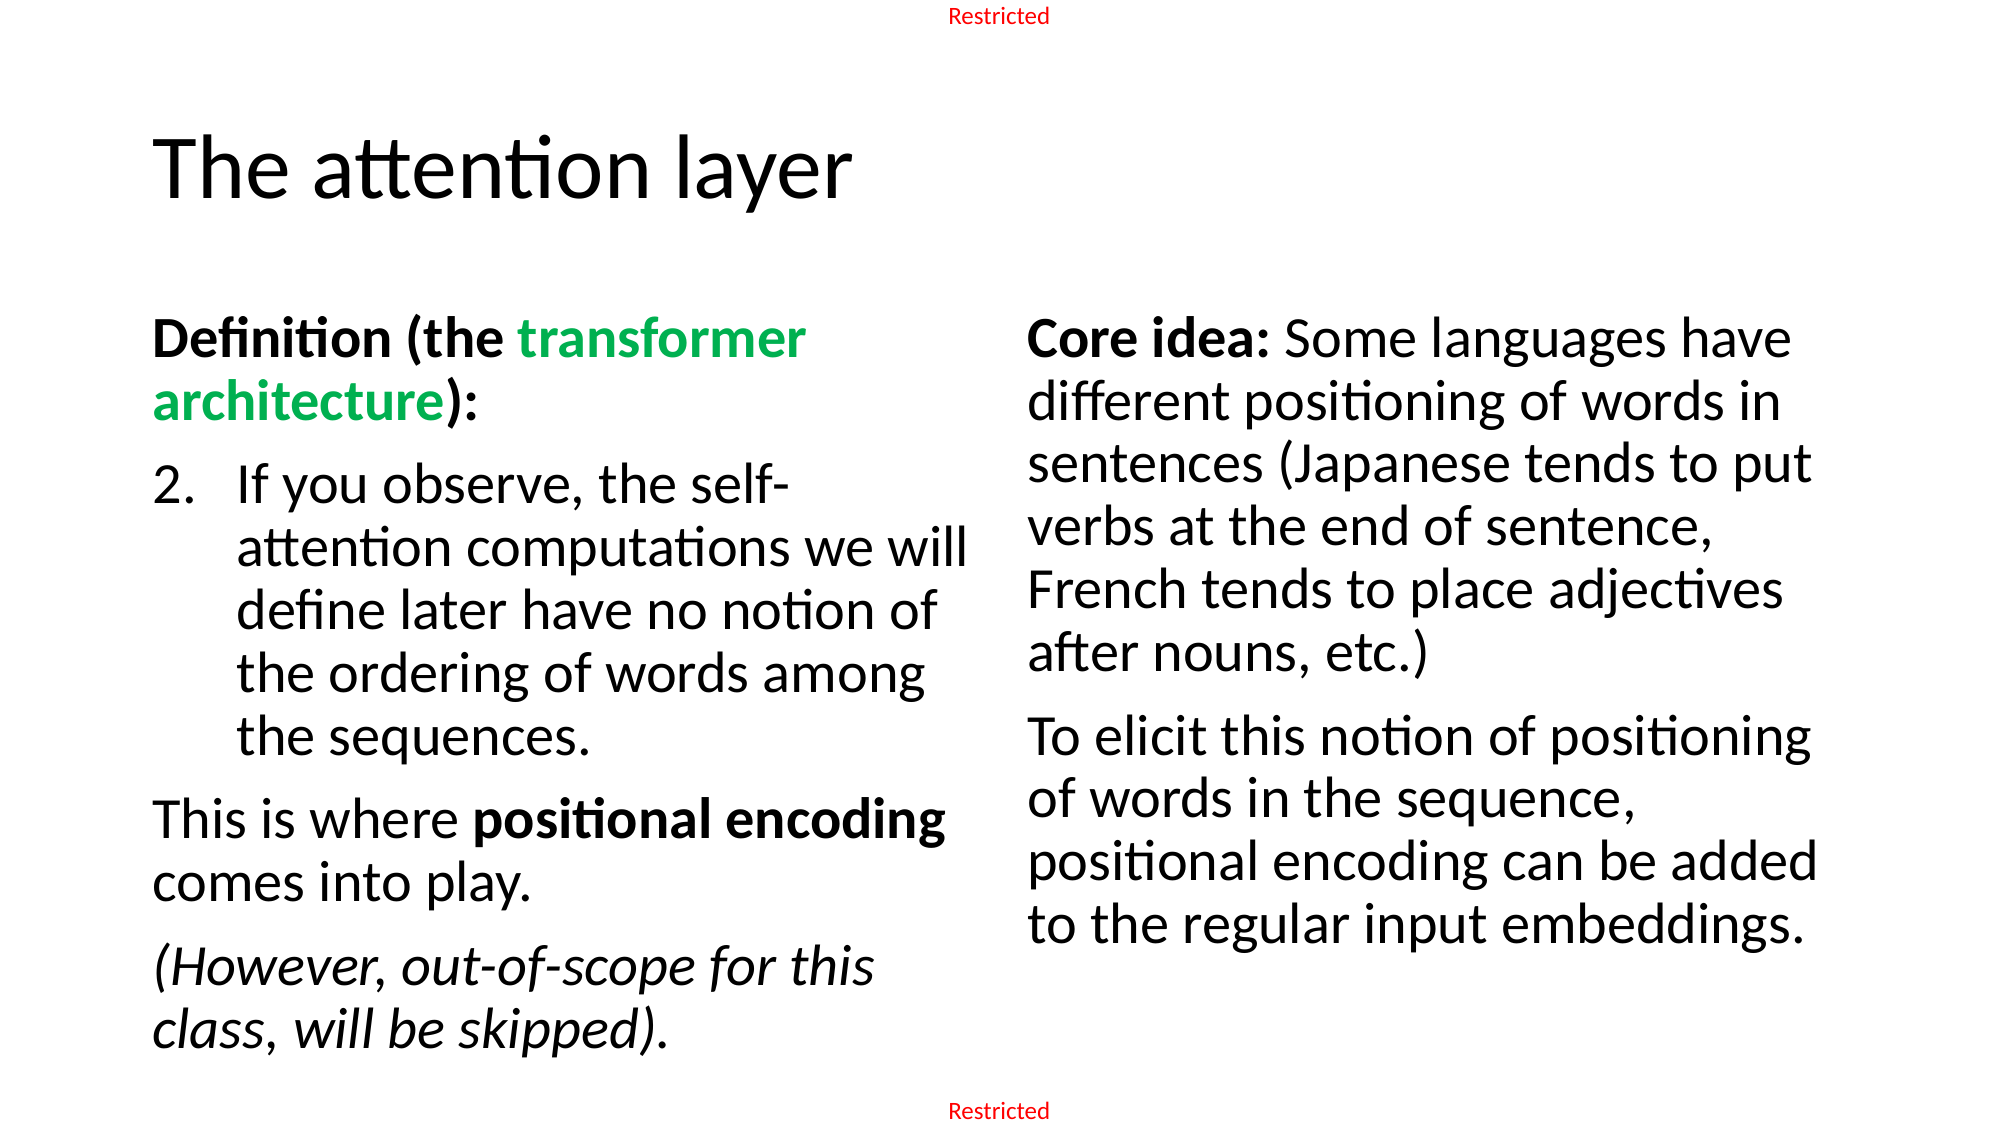

# The attention layer
Definition (the transformer architecture):
If you observe, the self-attention computations we will define later have no notion of the ordering of words among the sequences.
This is where positional encoding comes into play.
(However, out-of-scope for this class, will be skipped).
Core idea: Some languages have different positioning of words in sentences (Japanese tends to put verbs at the end of sentence, French tends to place adjectives after nouns, etc.)
To elicit this notion of positioning of words in the sequence, positional encoding can be added to the regular input embeddings.